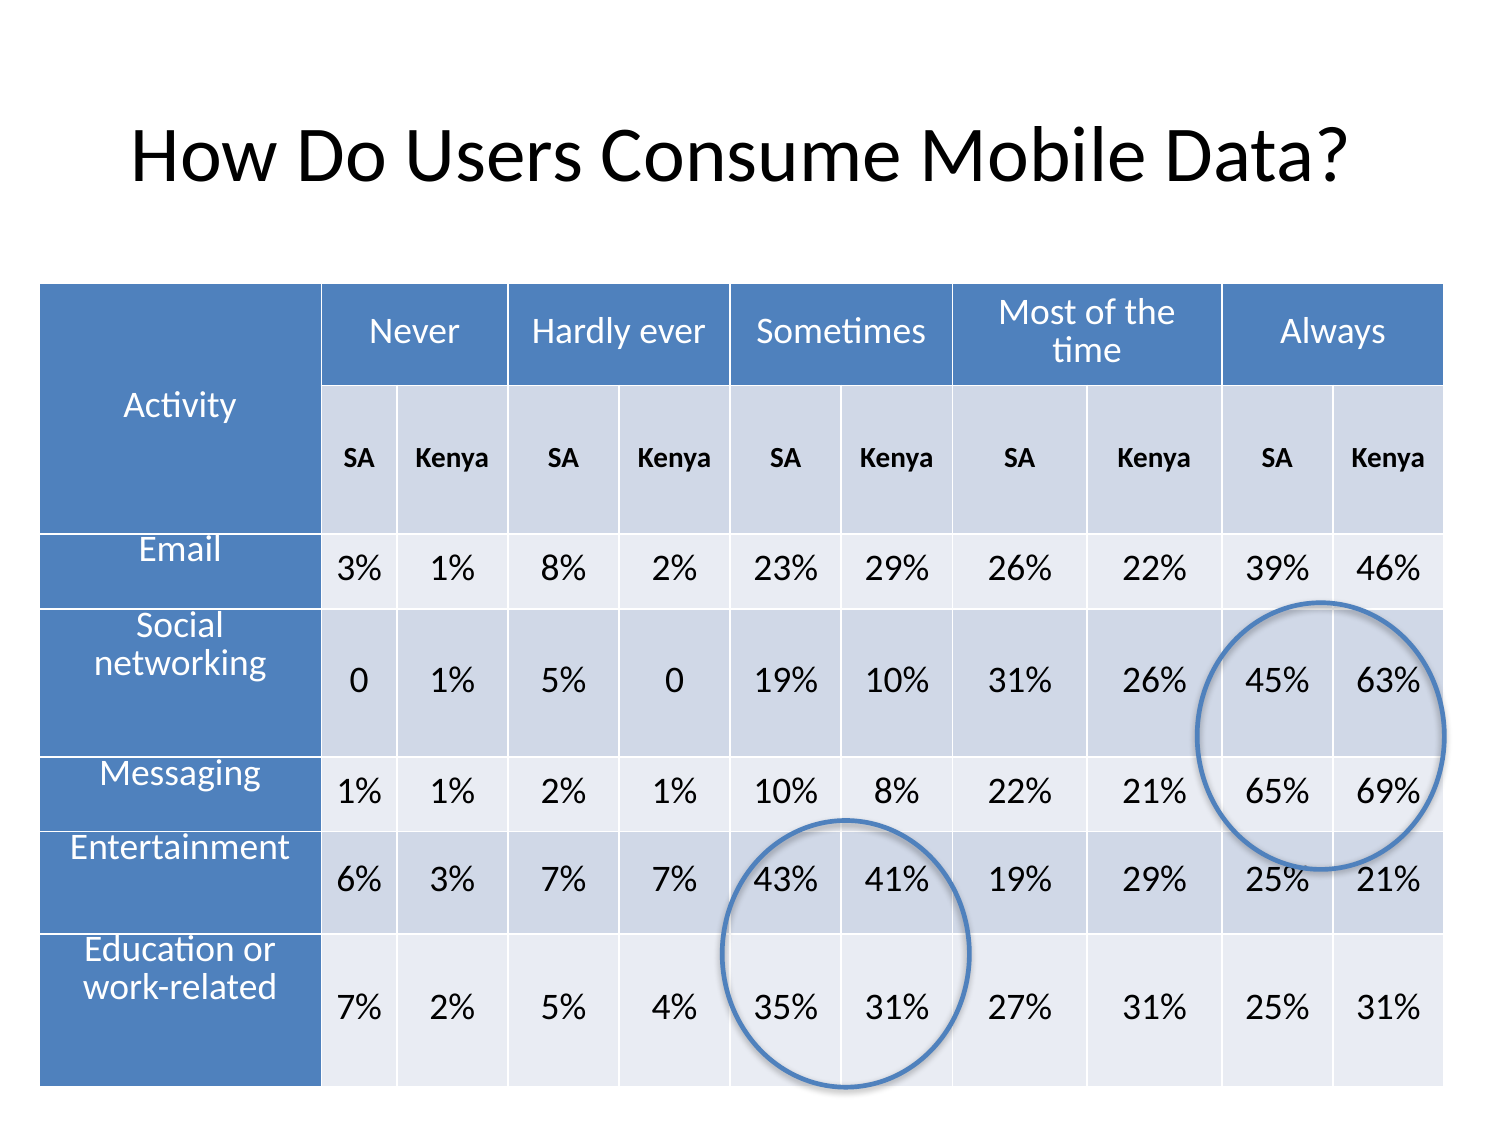

# How Do Users Consume Mobile Data?
| Activity | Never |  | Hardly ever |  | Sometimes |  | Most of the time |  | Always |  |
| --- | --- | --- | --- | --- | --- | --- | --- | --- | --- | --- |
|  | SA | Kenya | SA | Kenya | SA | Kenya | SA | Kenya | SA | Kenya |
| Email | 3% | 1% | 8% | 2% | 23% | 29% | 26% | 22% | 39% | 46% |
| Social networking | 0 | 1% | 5% | 0 | 19% | 10% | 31% | 26% | 45% | 63% |
| Messaging | 1% | 1% | 2% | 1% | 10% | 8% | 22% | 21% | 65% | 69% |
| Entertainment | 6% | 3% | 7% | 7% | 43% | 41% | 19% | 29% | 25% | 21% |
| Education or work-related | 7% | 2% | 5% | 4% | 35% | 31% | 27% | 31% | 25% | 31% |

26